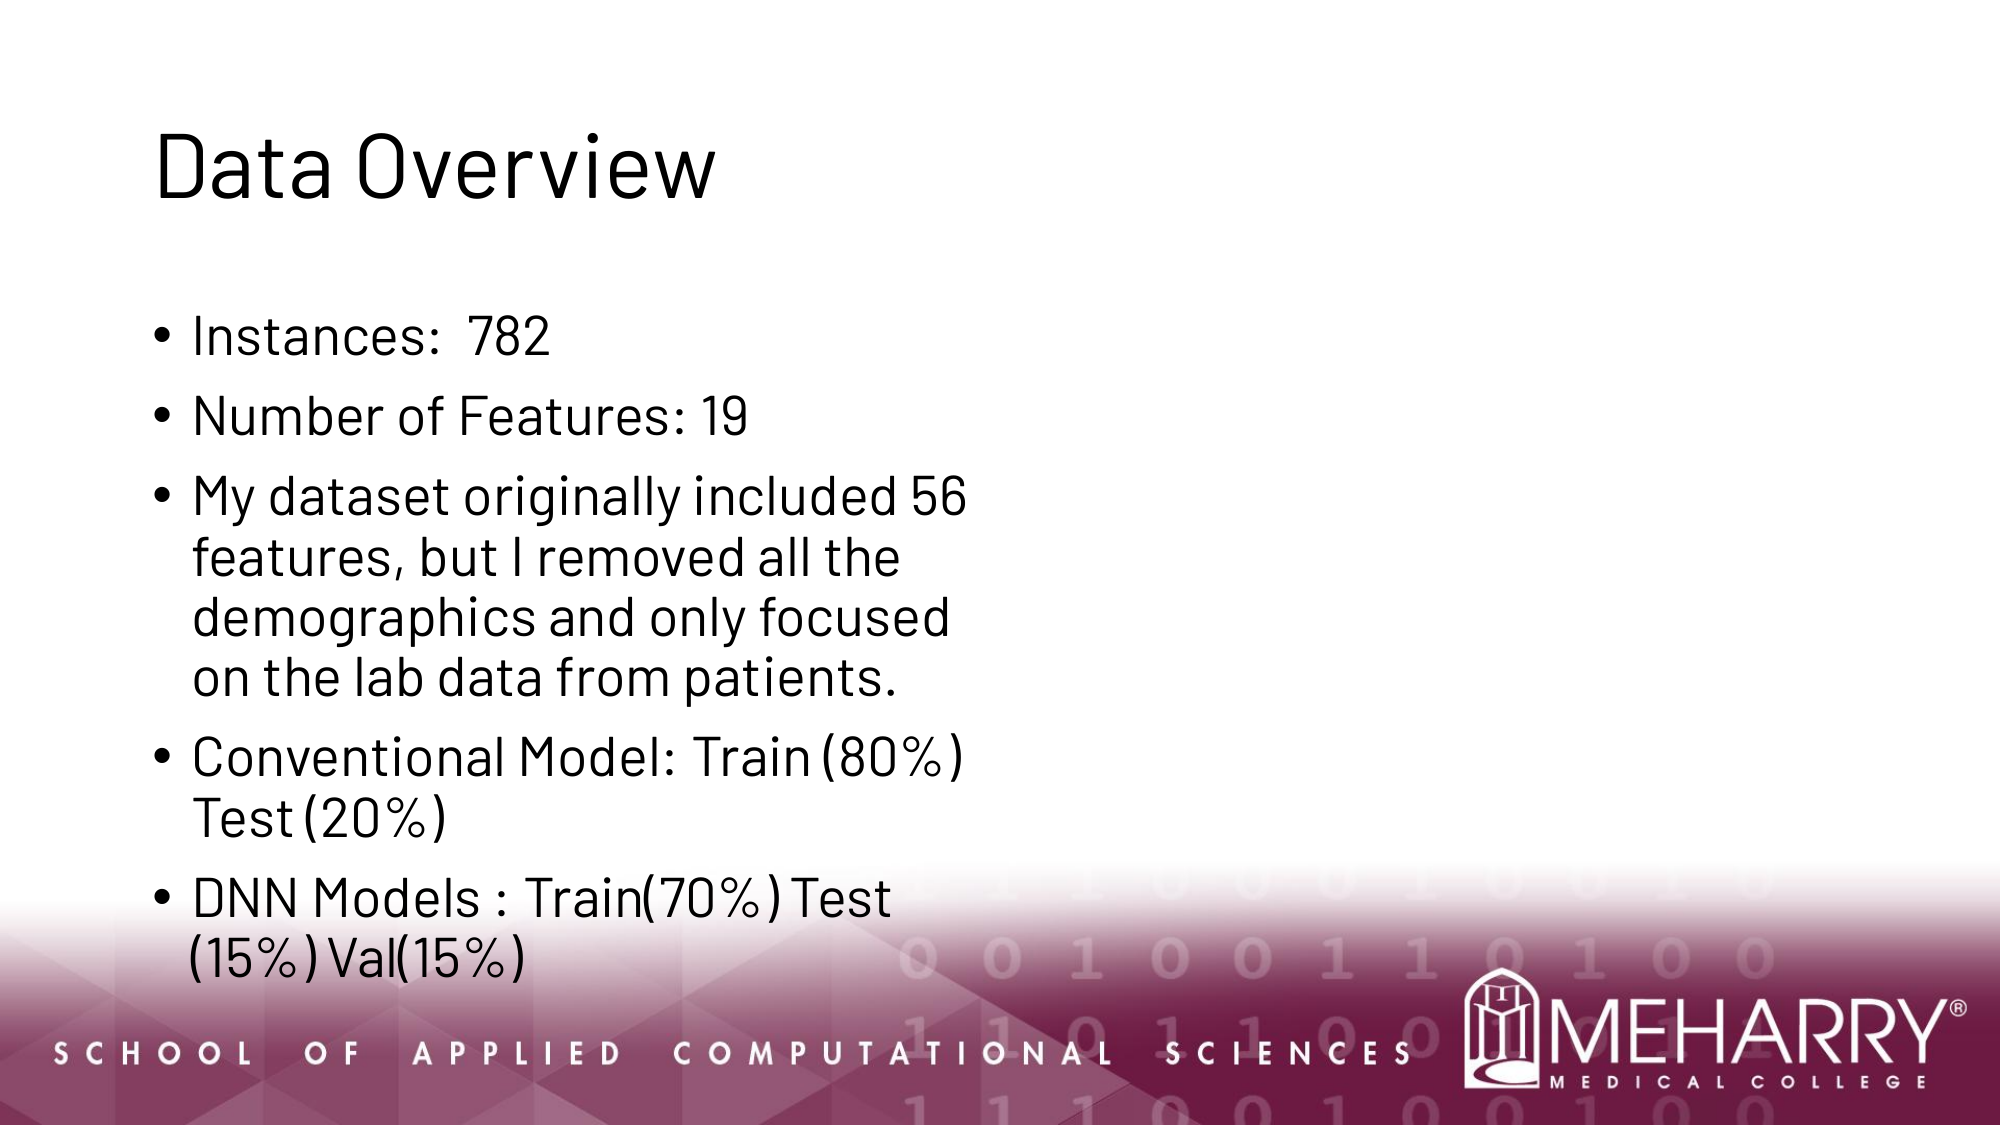

# Data Overview
Instances:  782
Number of Features: 19
My dataset originally included 56 features, but I removed all the demographics and only focused on the lab data from patients.
Conventional Model: Train (80%) Test (20%)
DNN Models : Train(70%) Test (15%) Val(15%)